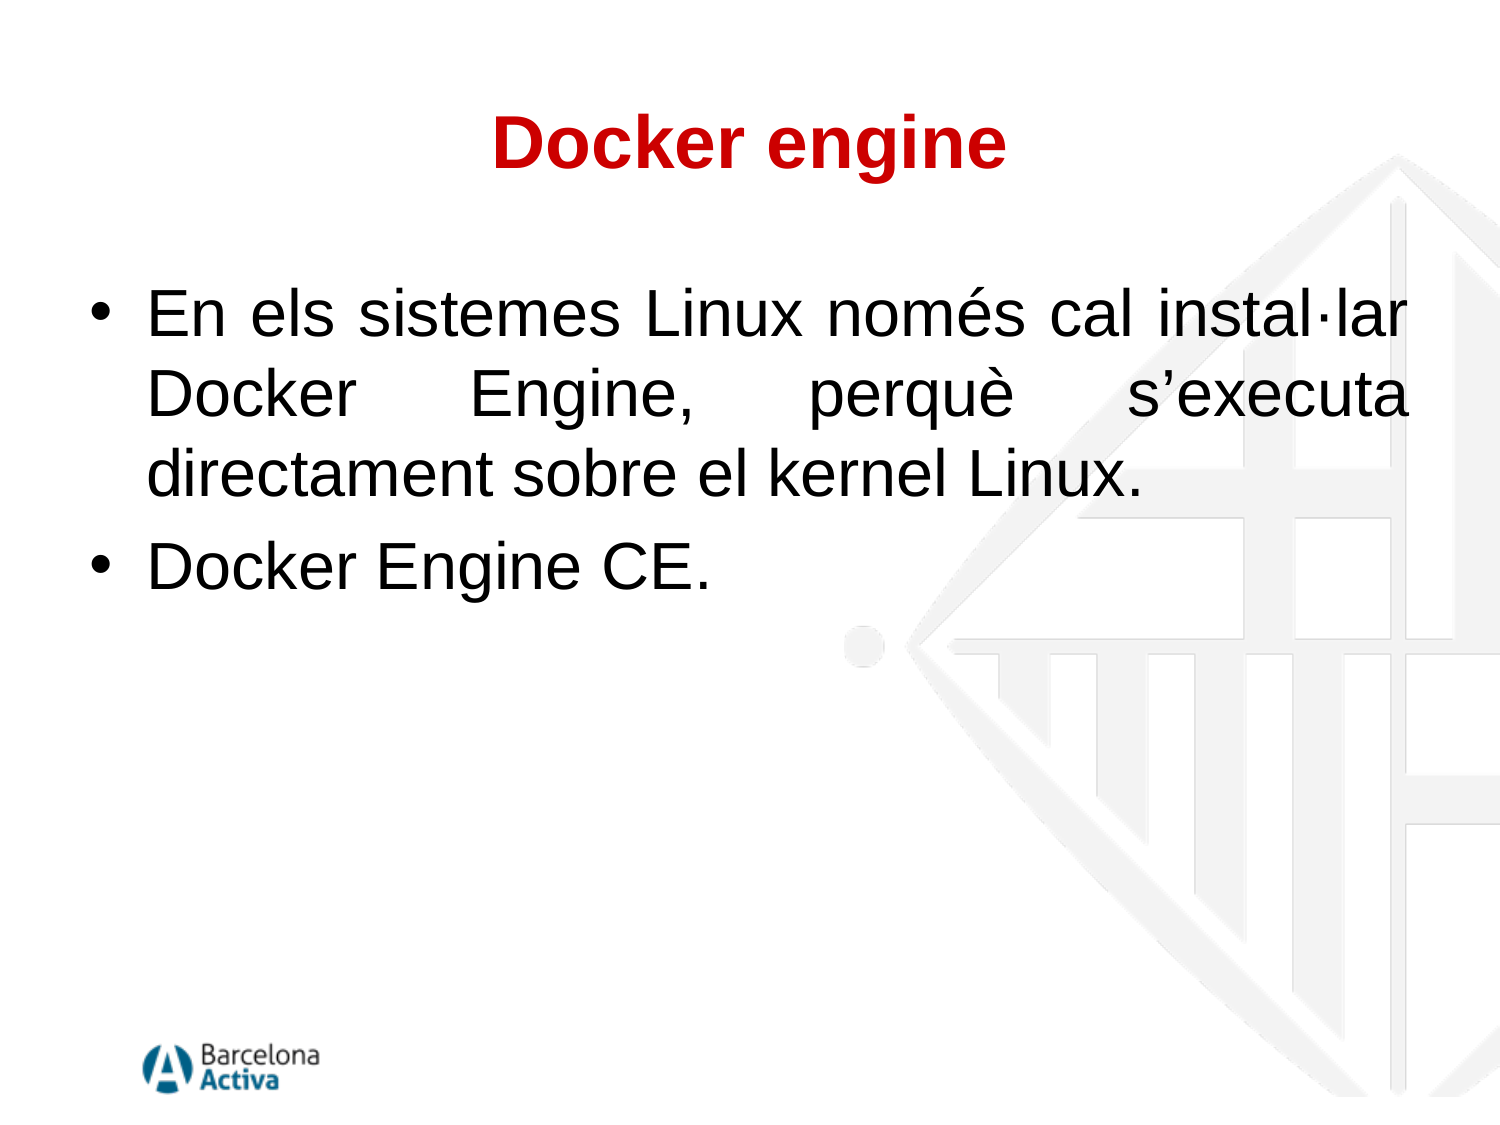

# Docker engine
En els sistemes Linux només cal instal·lar Docker Engine, perquè s’executa directament sobre el kernel Linux.
Docker Engine CE.